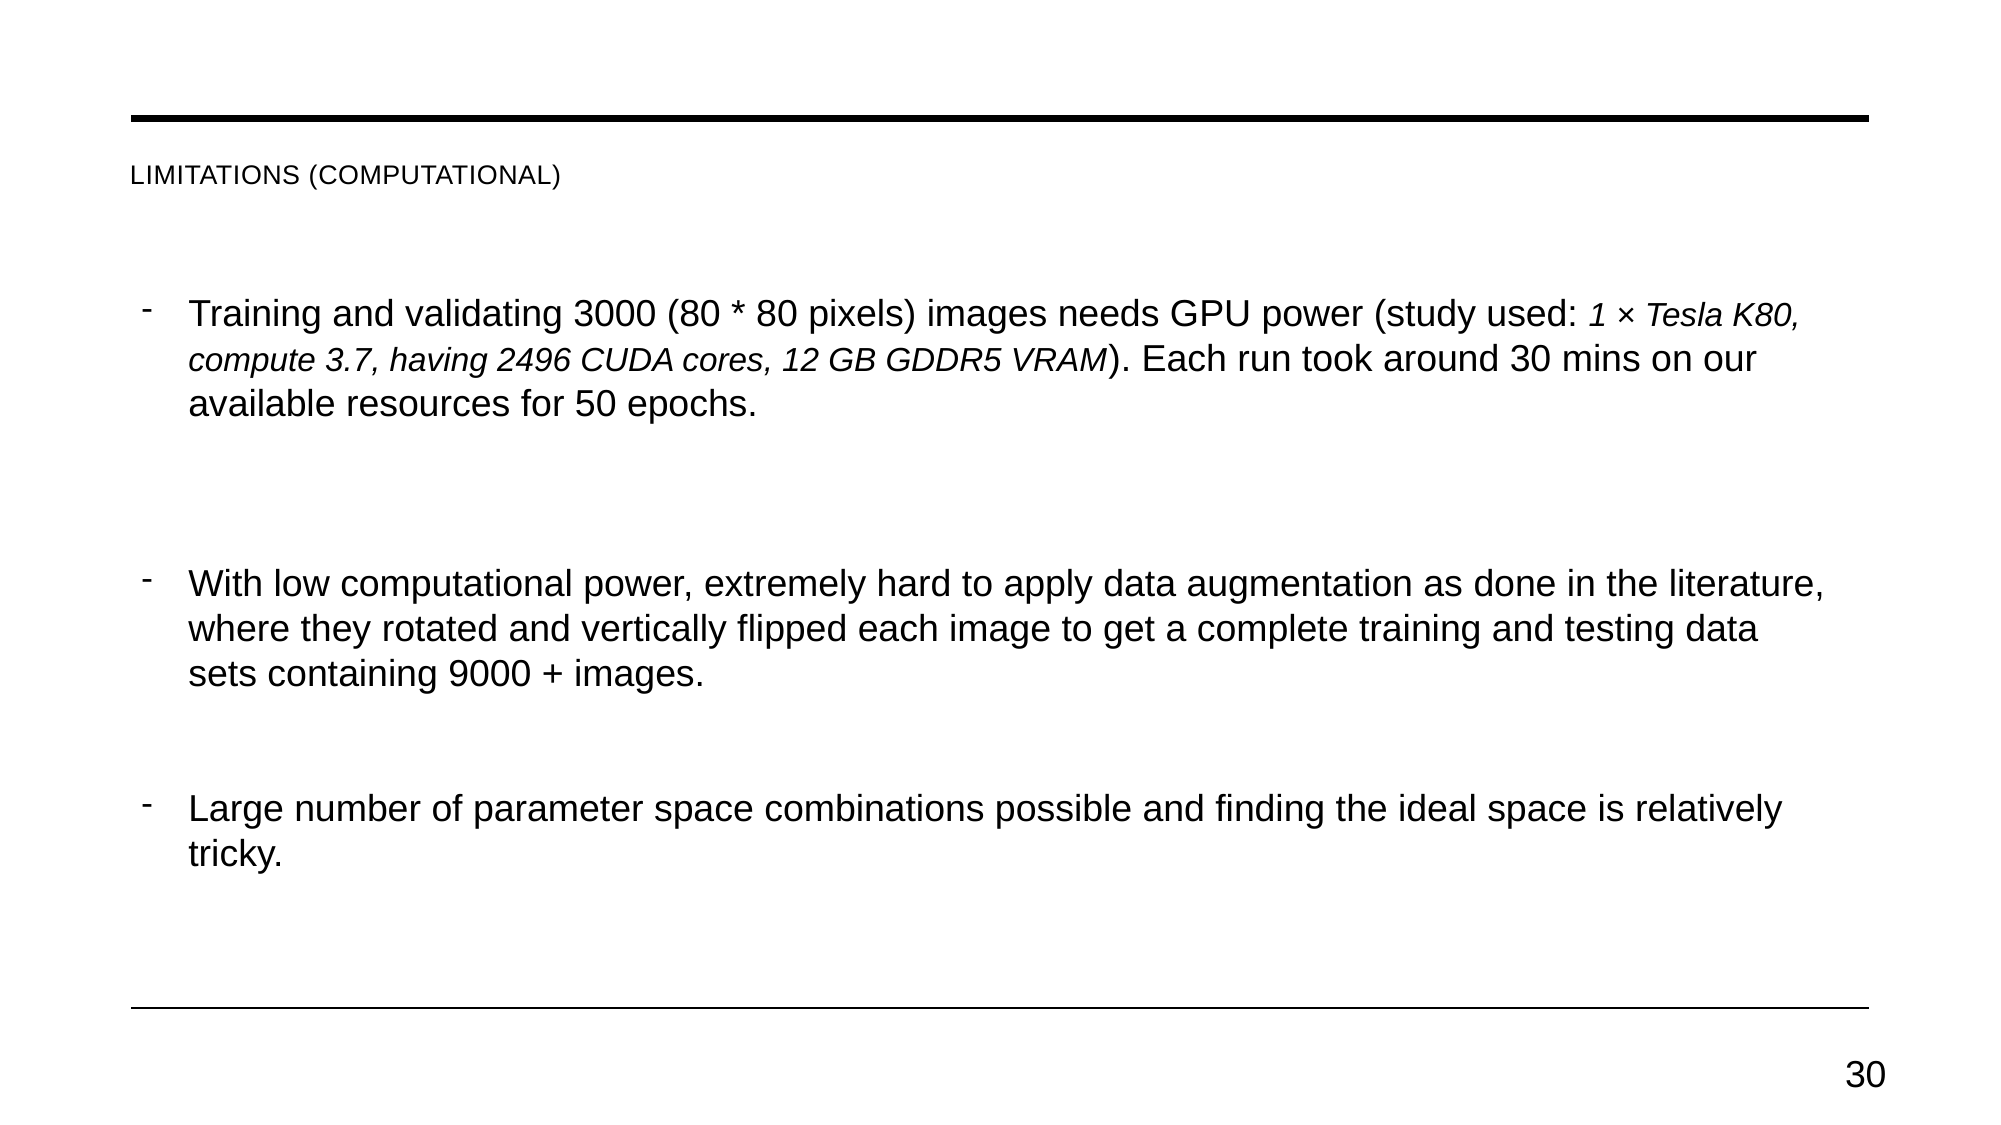

# Limitations (Computational)
Training and validating 3000 (80 * 80 pixels) images needs GPU power (study used: 1 × Tesla K80, compute 3.7, having 2496 CUDA cores, 12 GB GDDR5 VRAM). Each run took around 30 mins on our available resources for 50 epochs.

With low computational power, extremely hard to apply data augmentation as done in the literature, where they rotated and vertically flipped each image to get a complete training and testing data sets containing 9000 + images.

Large number of parameter space combinations possible and finding the ideal space is relatively tricky.

30